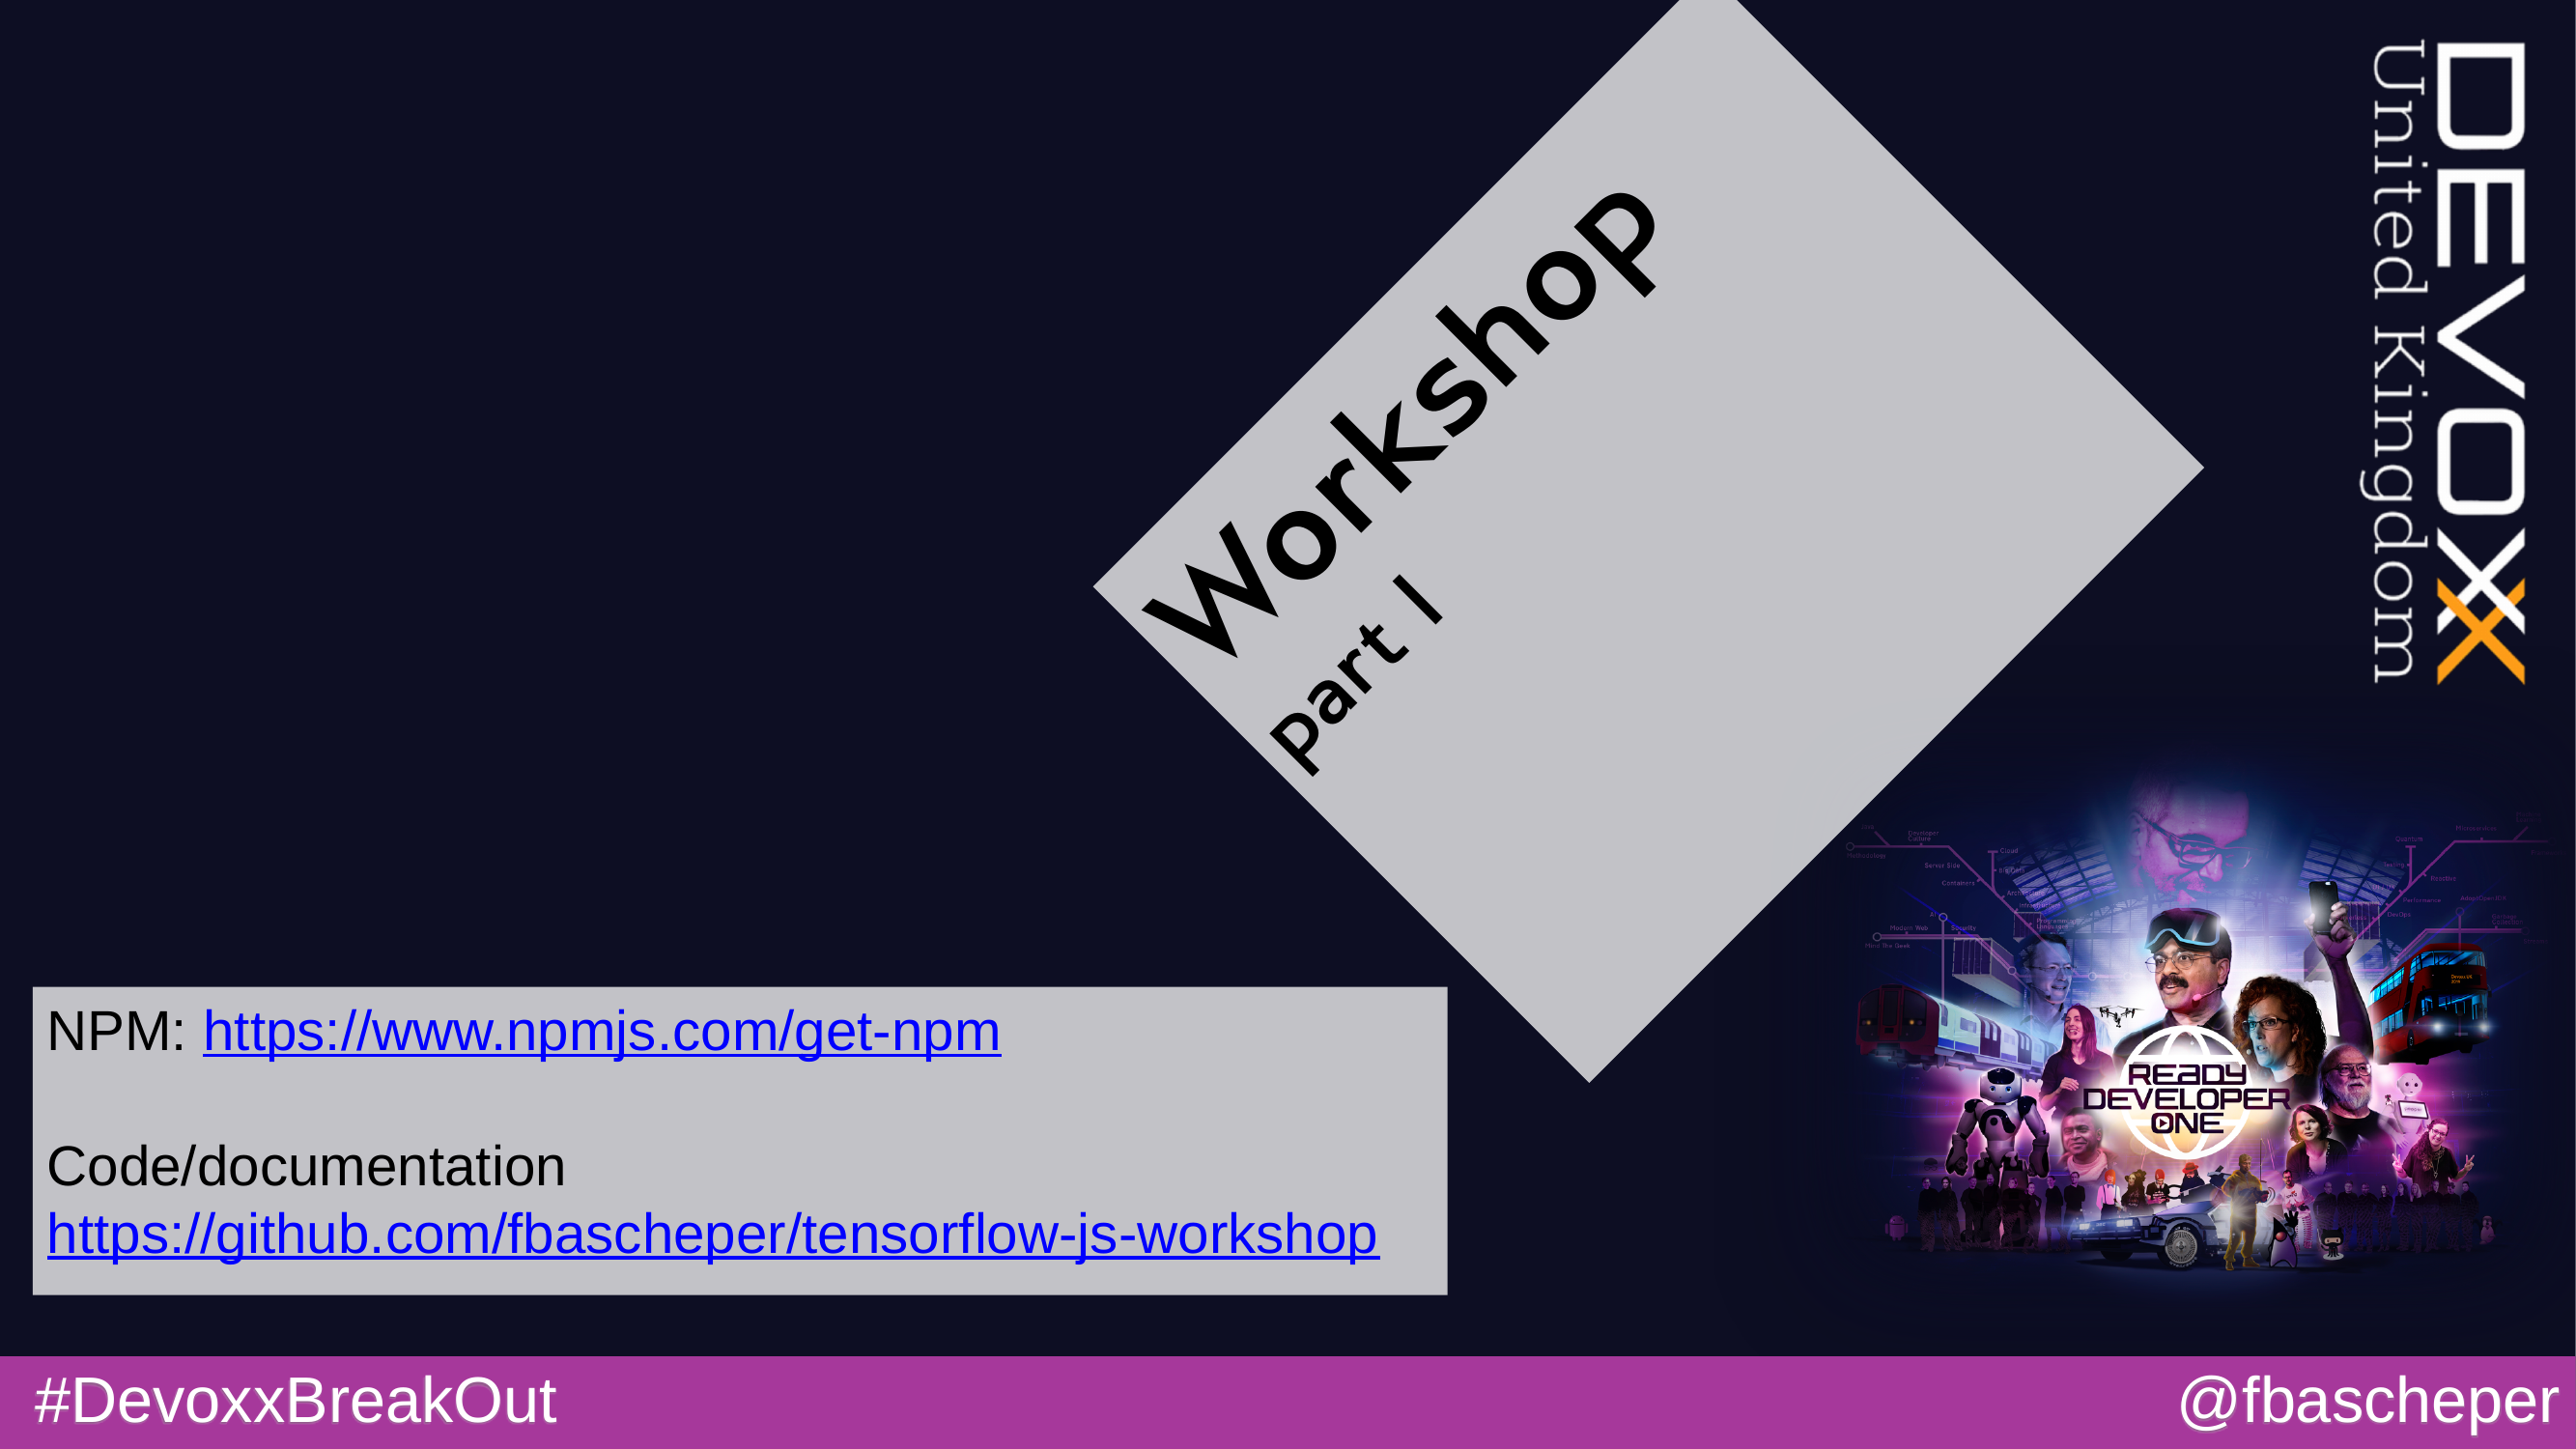

# Workshop part I
NPM: https://www.npmjs.com/get-npm

Code/documentation
https://github.com/fbascheper/tensorflow-js-workshop